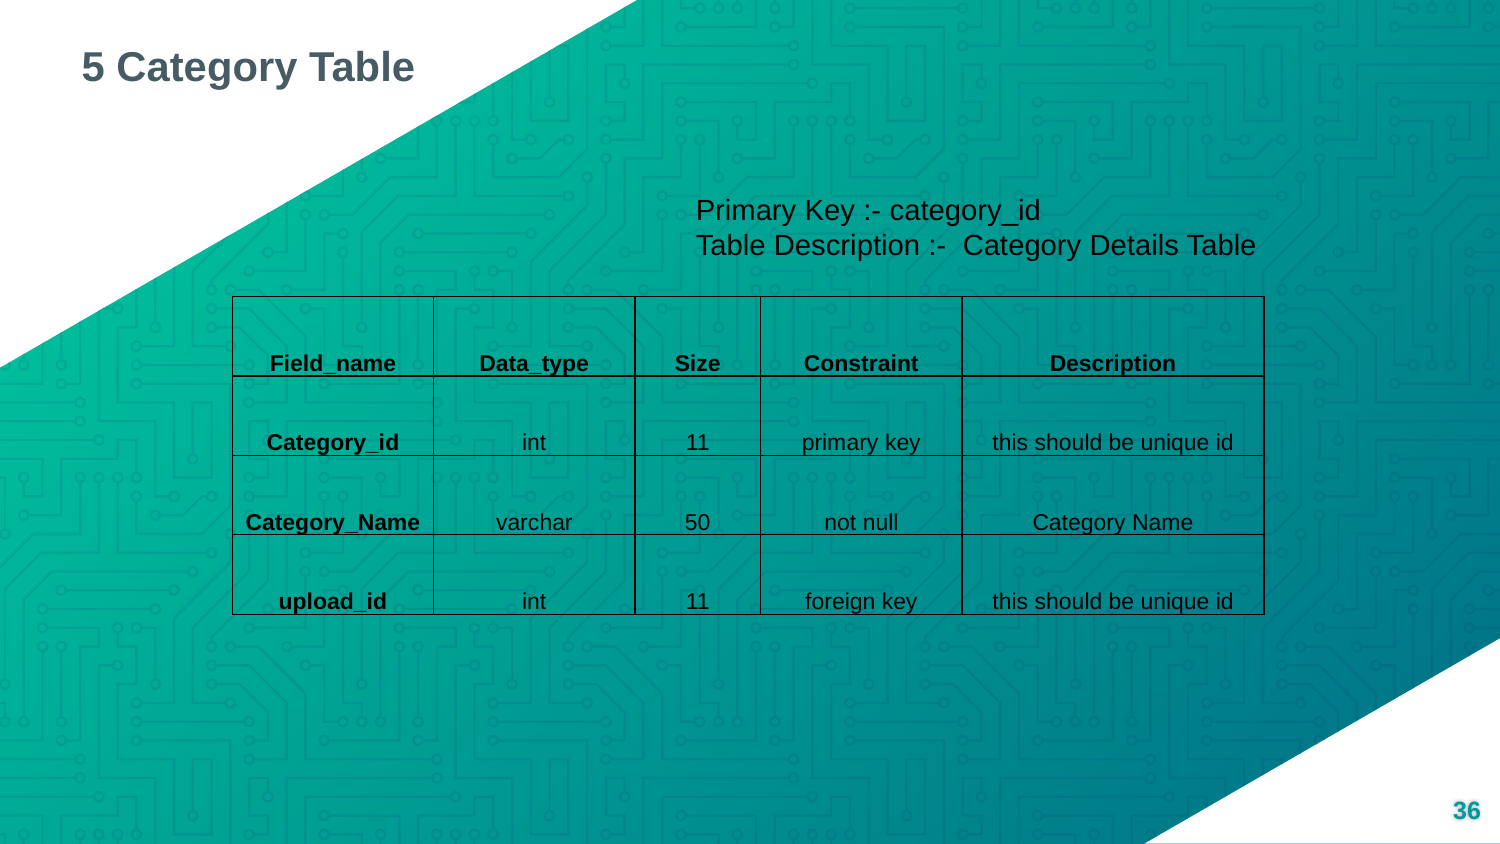

5 Category Table
Primary Key :- category_id
Table Description :-  Category Details Table
| Field\_name | Data\_type | Size | Constraint | Description |
| --- | --- | --- | --- | --- |
| Category\_id | int | 11 | primary key | this should be unique id |
| Category\_Name | varchar | 50 | not null | Category Name |
| upload\_id | int | 11 | foreign key | this should be unique id |
36